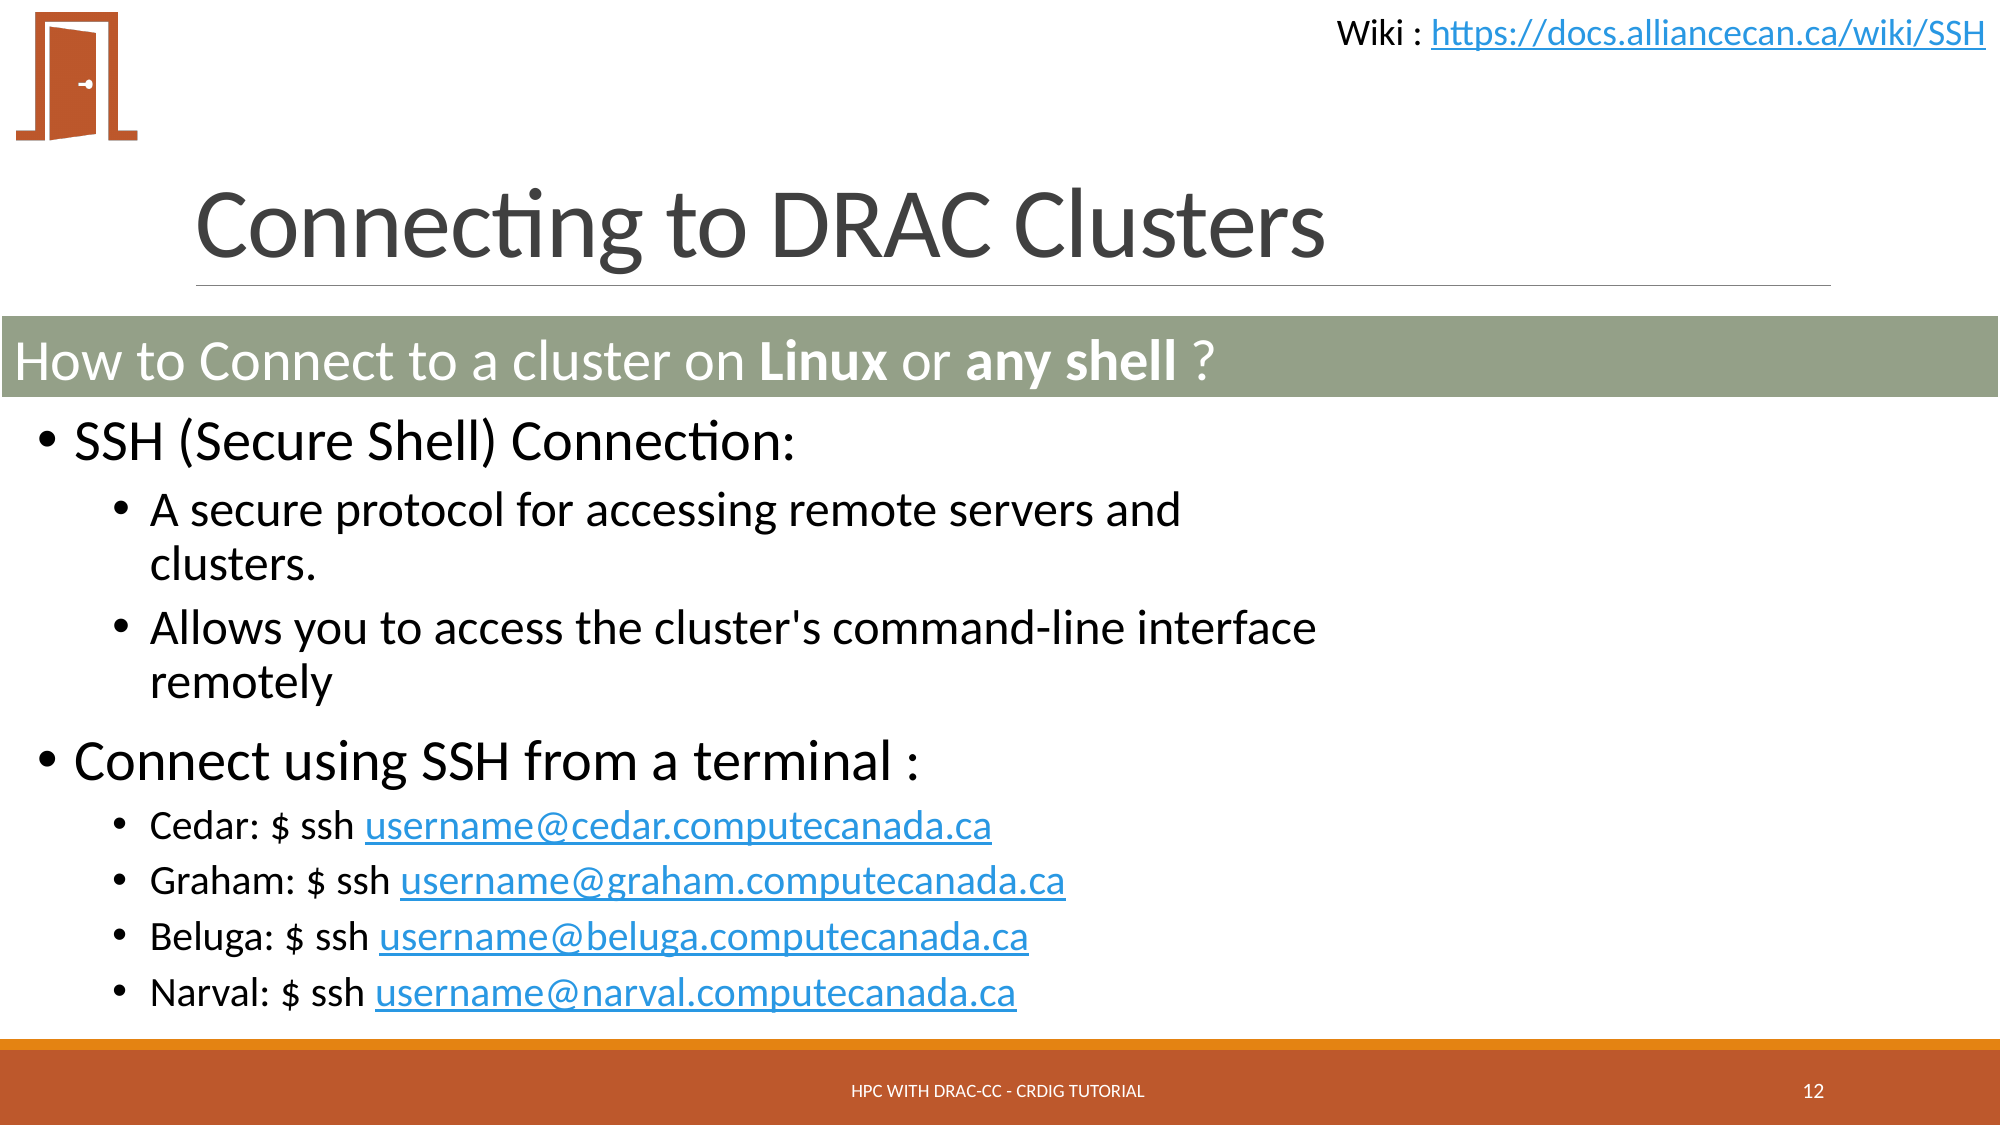

Wiki : https://docs.alliancecan.ca/wiki/SSH
# Connecting to DRAC Clusters
How to Connect to a cluster on Linux or any shell ?
SSH (Secure Shell) Connection:
A secure protocol for accessing remote servers and clusters.
Allows you to access the cluster's command-line interface remotely
Connect using SSH from a terminal :
Cedar: $ ssh username@cedar.computecanada.ca
Graham: $ ssh username@graham.computecanada.ca
Beluga: $ ssh username@beluga.computecanada.ca
Narval: $ ssh username@narval.computecanada.ca

HPC with DRAC-CC - CRDIG Tutorial
12